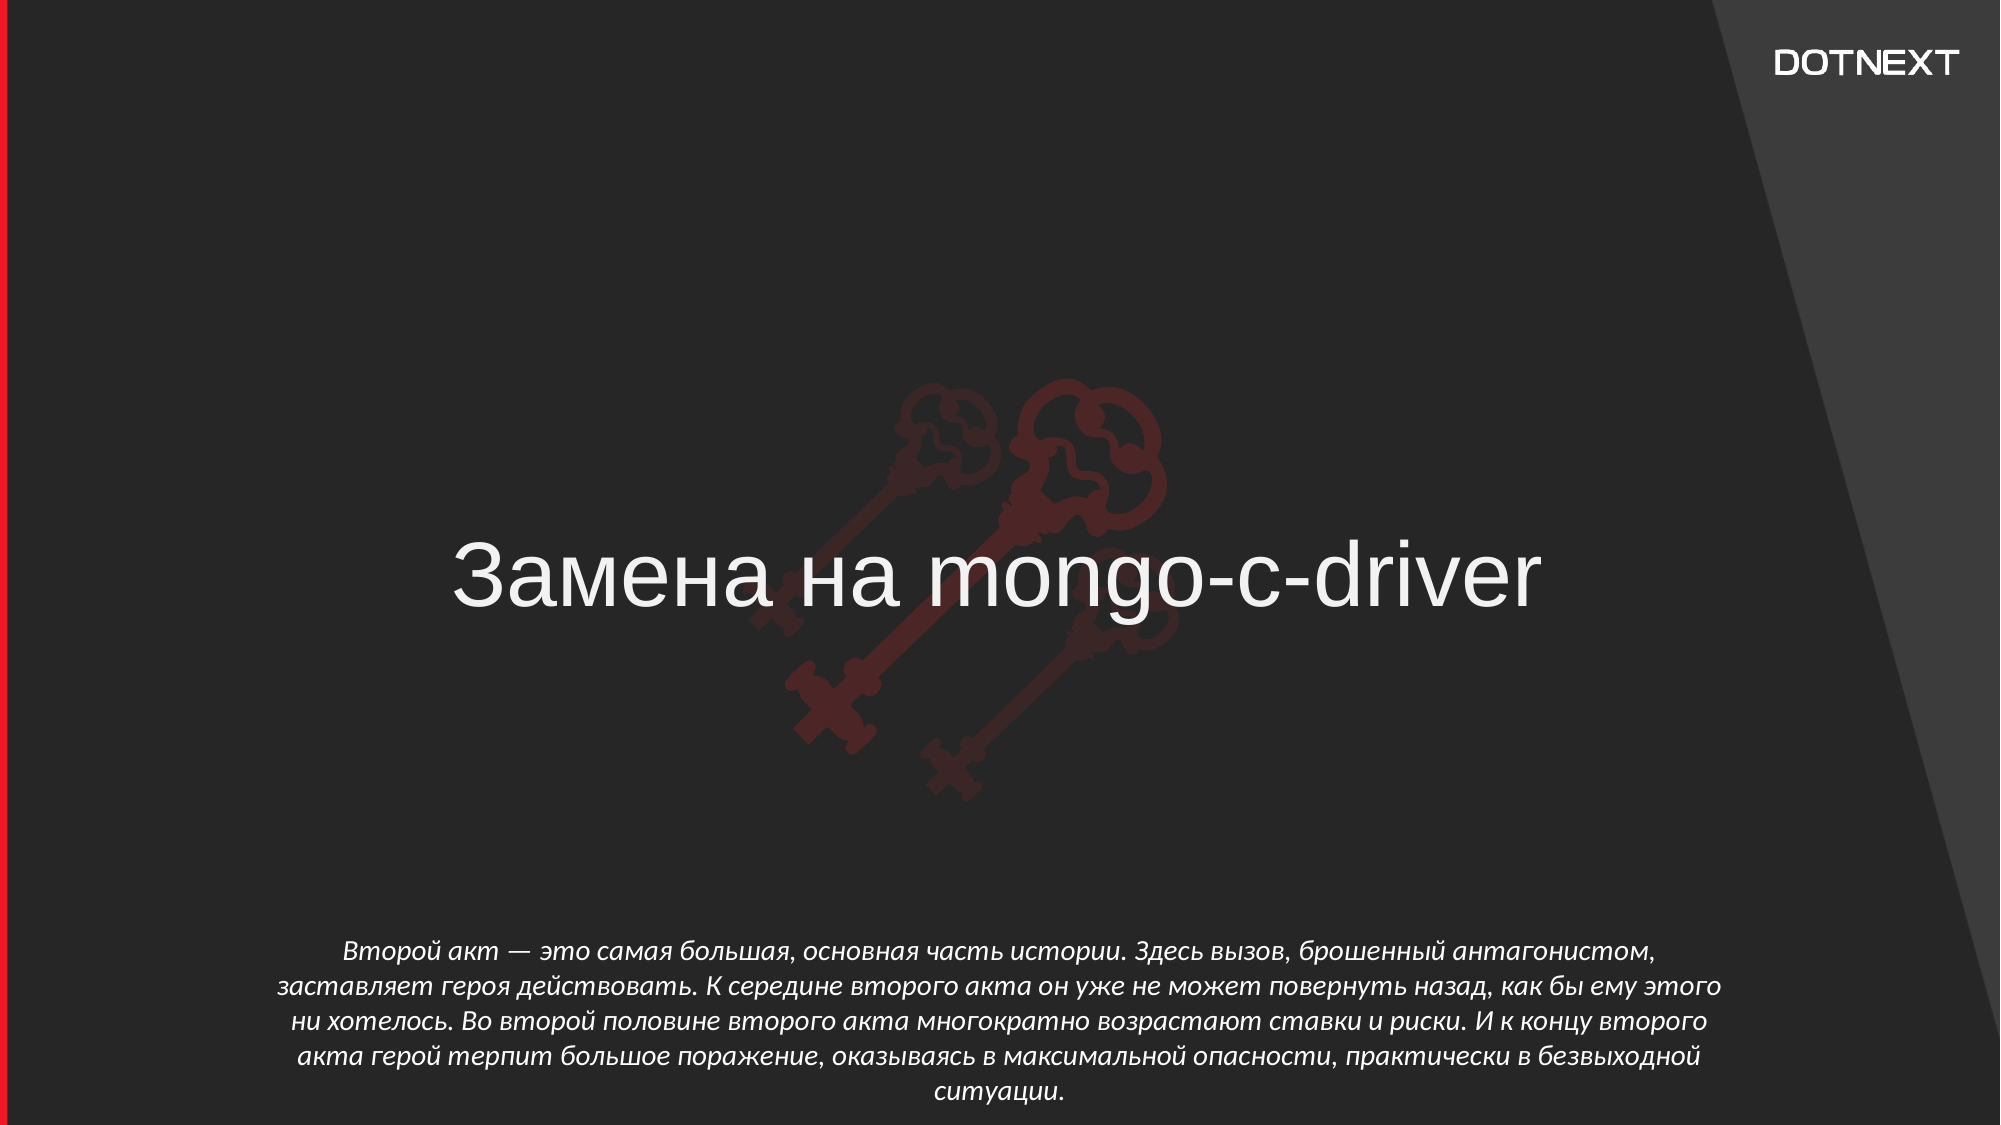

# Замена на mongo-c-driver
Второй акт — это самая большая, основная часть истории. Здесь вызов, брошенный антагонистом, заставляет героя действовать. К середине второго акта он уже не может повернуть назад, как бы ему этого ни хотелось. Во второй половине второго акта многократно возрастают ставки и риски. И к концу второго акта герой терпит большое поражение, оказываясь в максимальной опасности, практически в безвыходной ситуации.